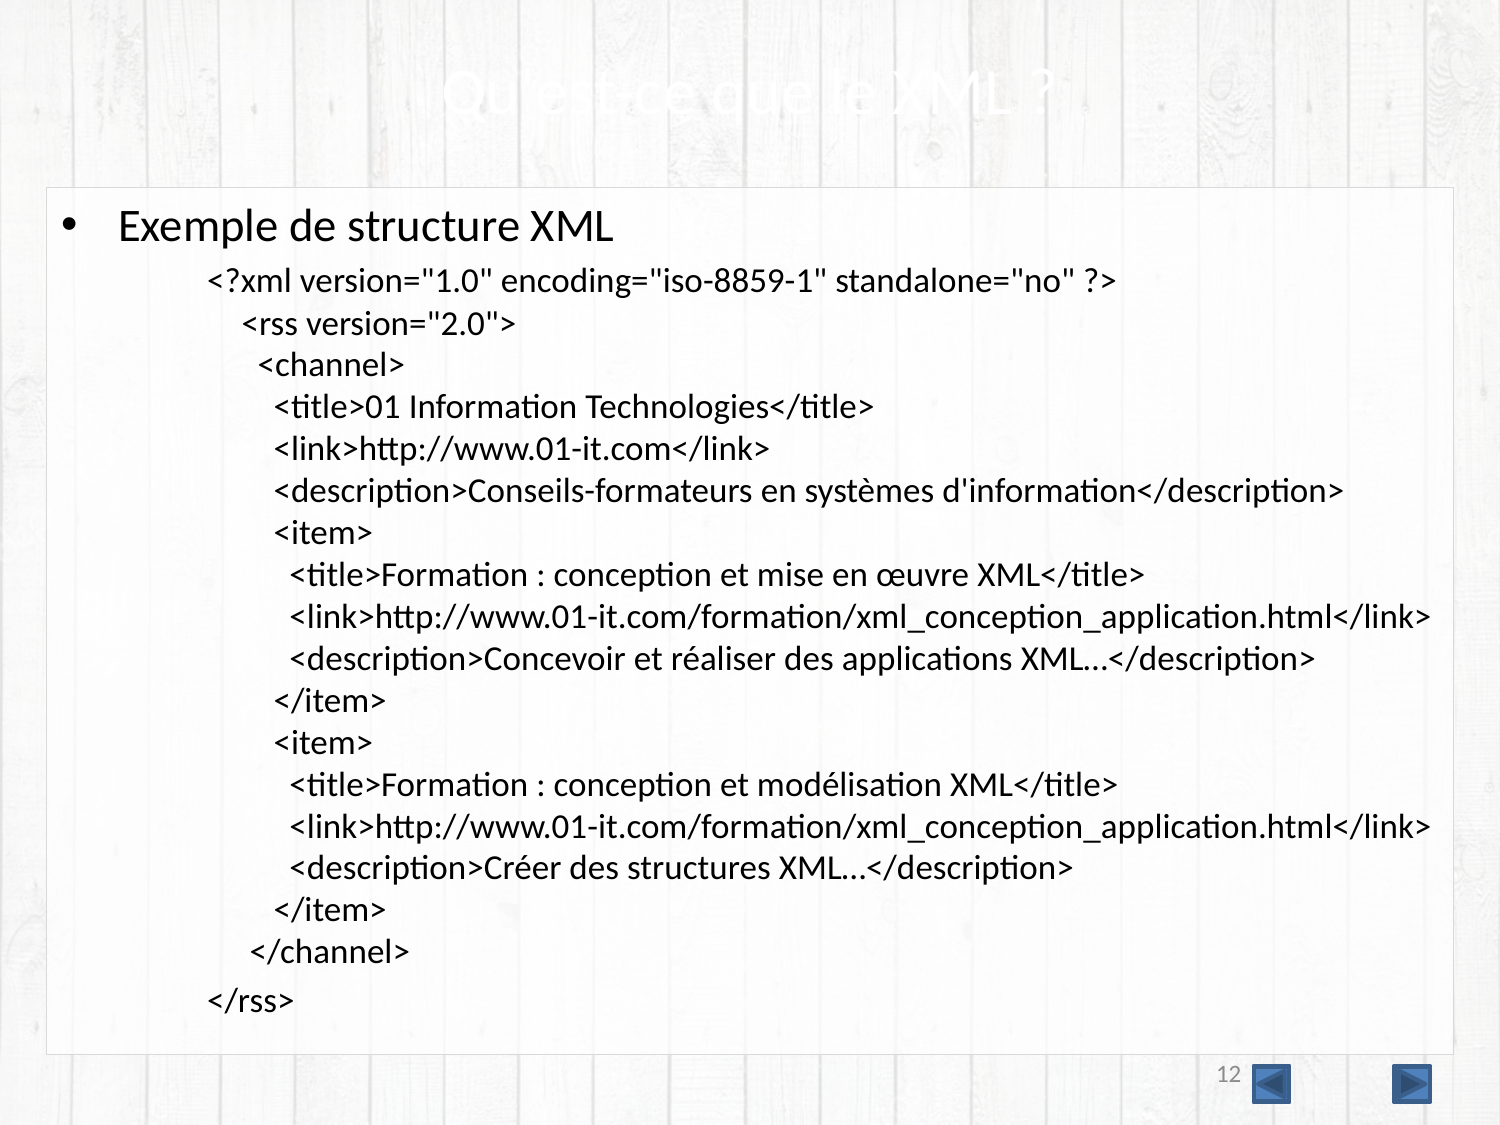

# Qu'est-ce que le XML ?
Exemple de structure XML
<?xml version="1.0" encoding="iso-8859-1" standalone="no" ?>
<rss version="2.0">
  <channel>
    <title>01 Information Technologies</title>
    <link>http://www.01-it.com</link>
    <description>Conseils-formateurs en systèmes d'information</description>
    <item>
      <title>Formation : conception et mise en œuvre XML</title>
      <link>http://www.01-it.com/formation/xml_conception_application.html</link>
      <description>Concevoir et réaliser des applications XML…</description>
    </item>
    <item>
      <title>Formation : conception et modélisation XML</title>
      <link>http://www.01-it.com/formation/xml_conception_application.html</link>
      <description>Créer des structures XML…</description>
    </item>
 </channel>
</rss>
12